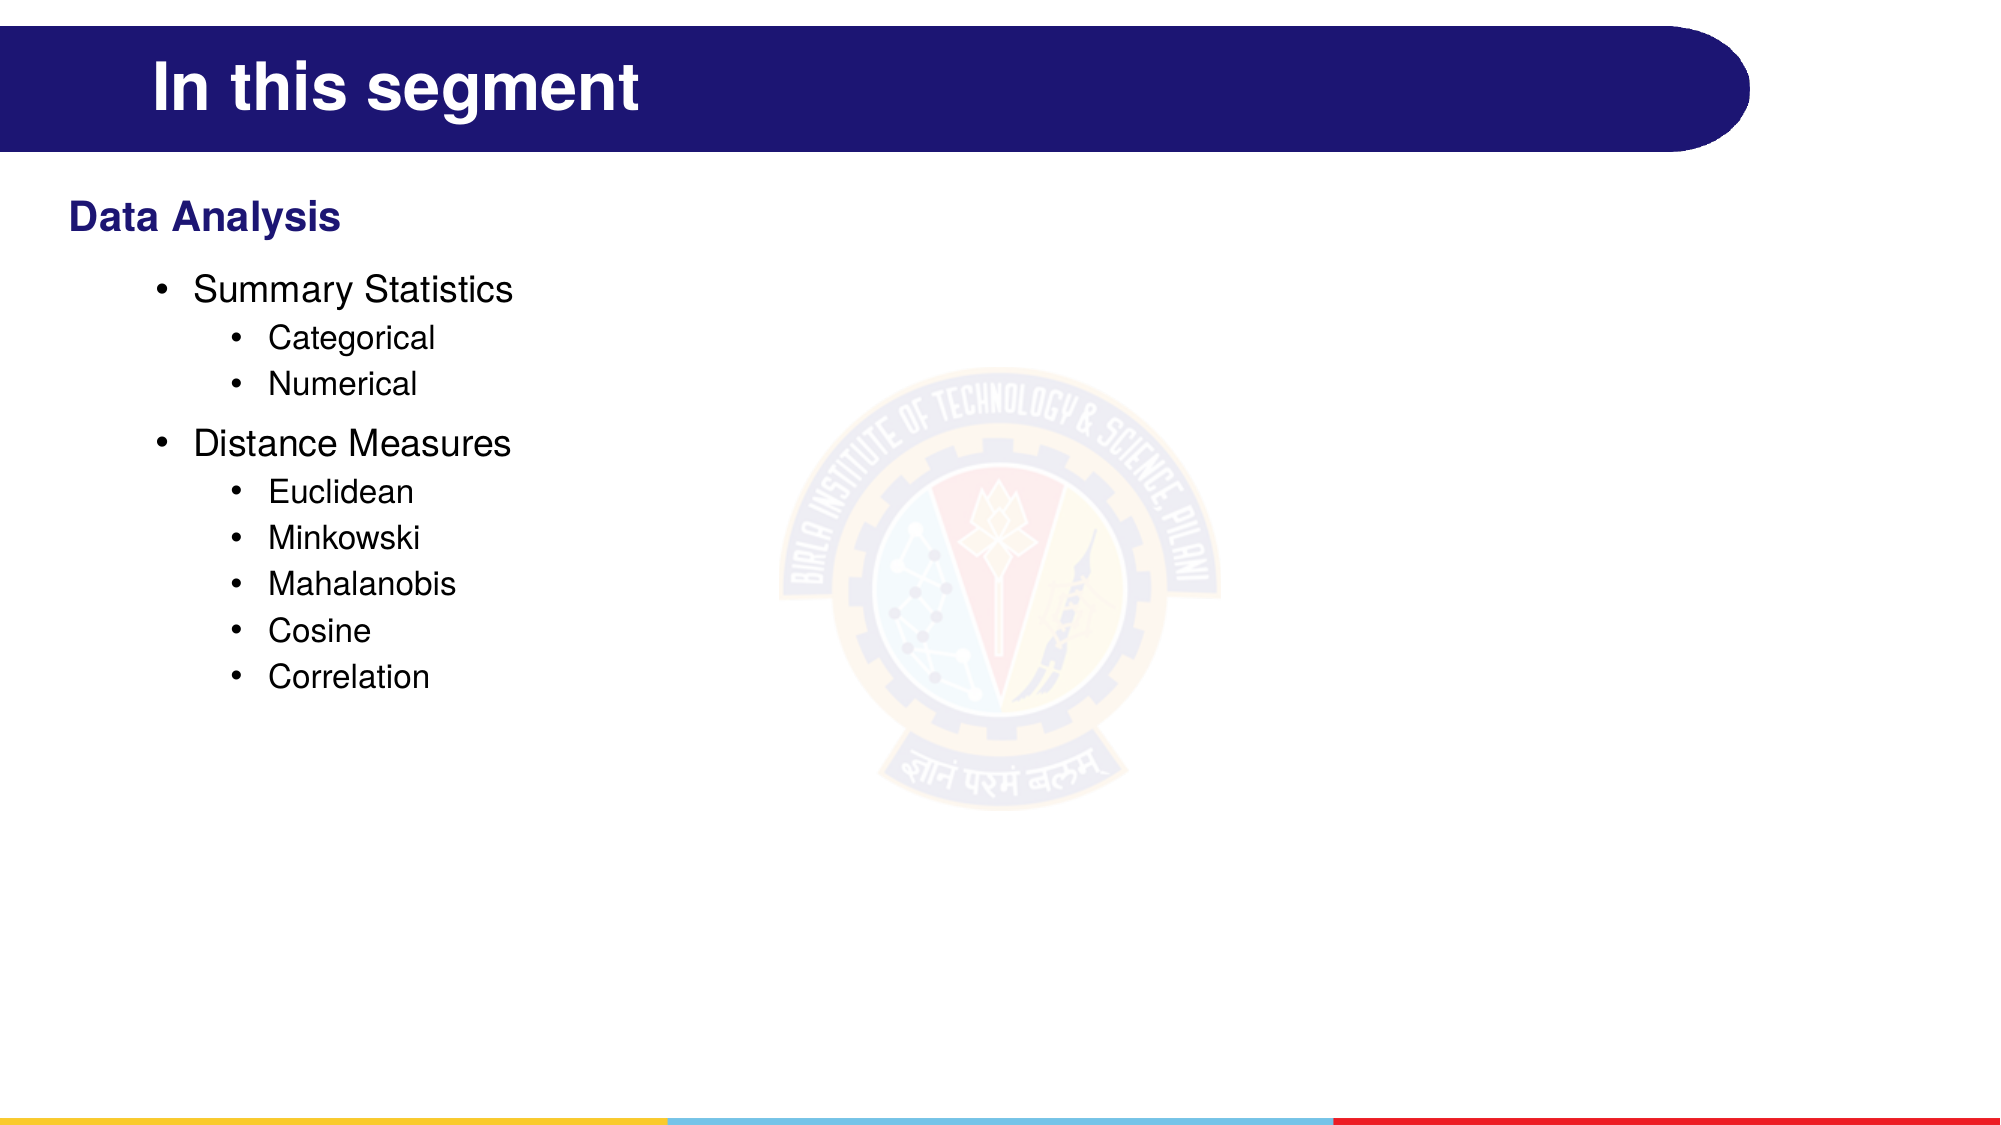

# In this segment
Data Analysis
Summary Statistics
Categorical
Numerical
Distance Measures
Euclidean
Minkowski
Mahalanobis
Cosine
Correlation